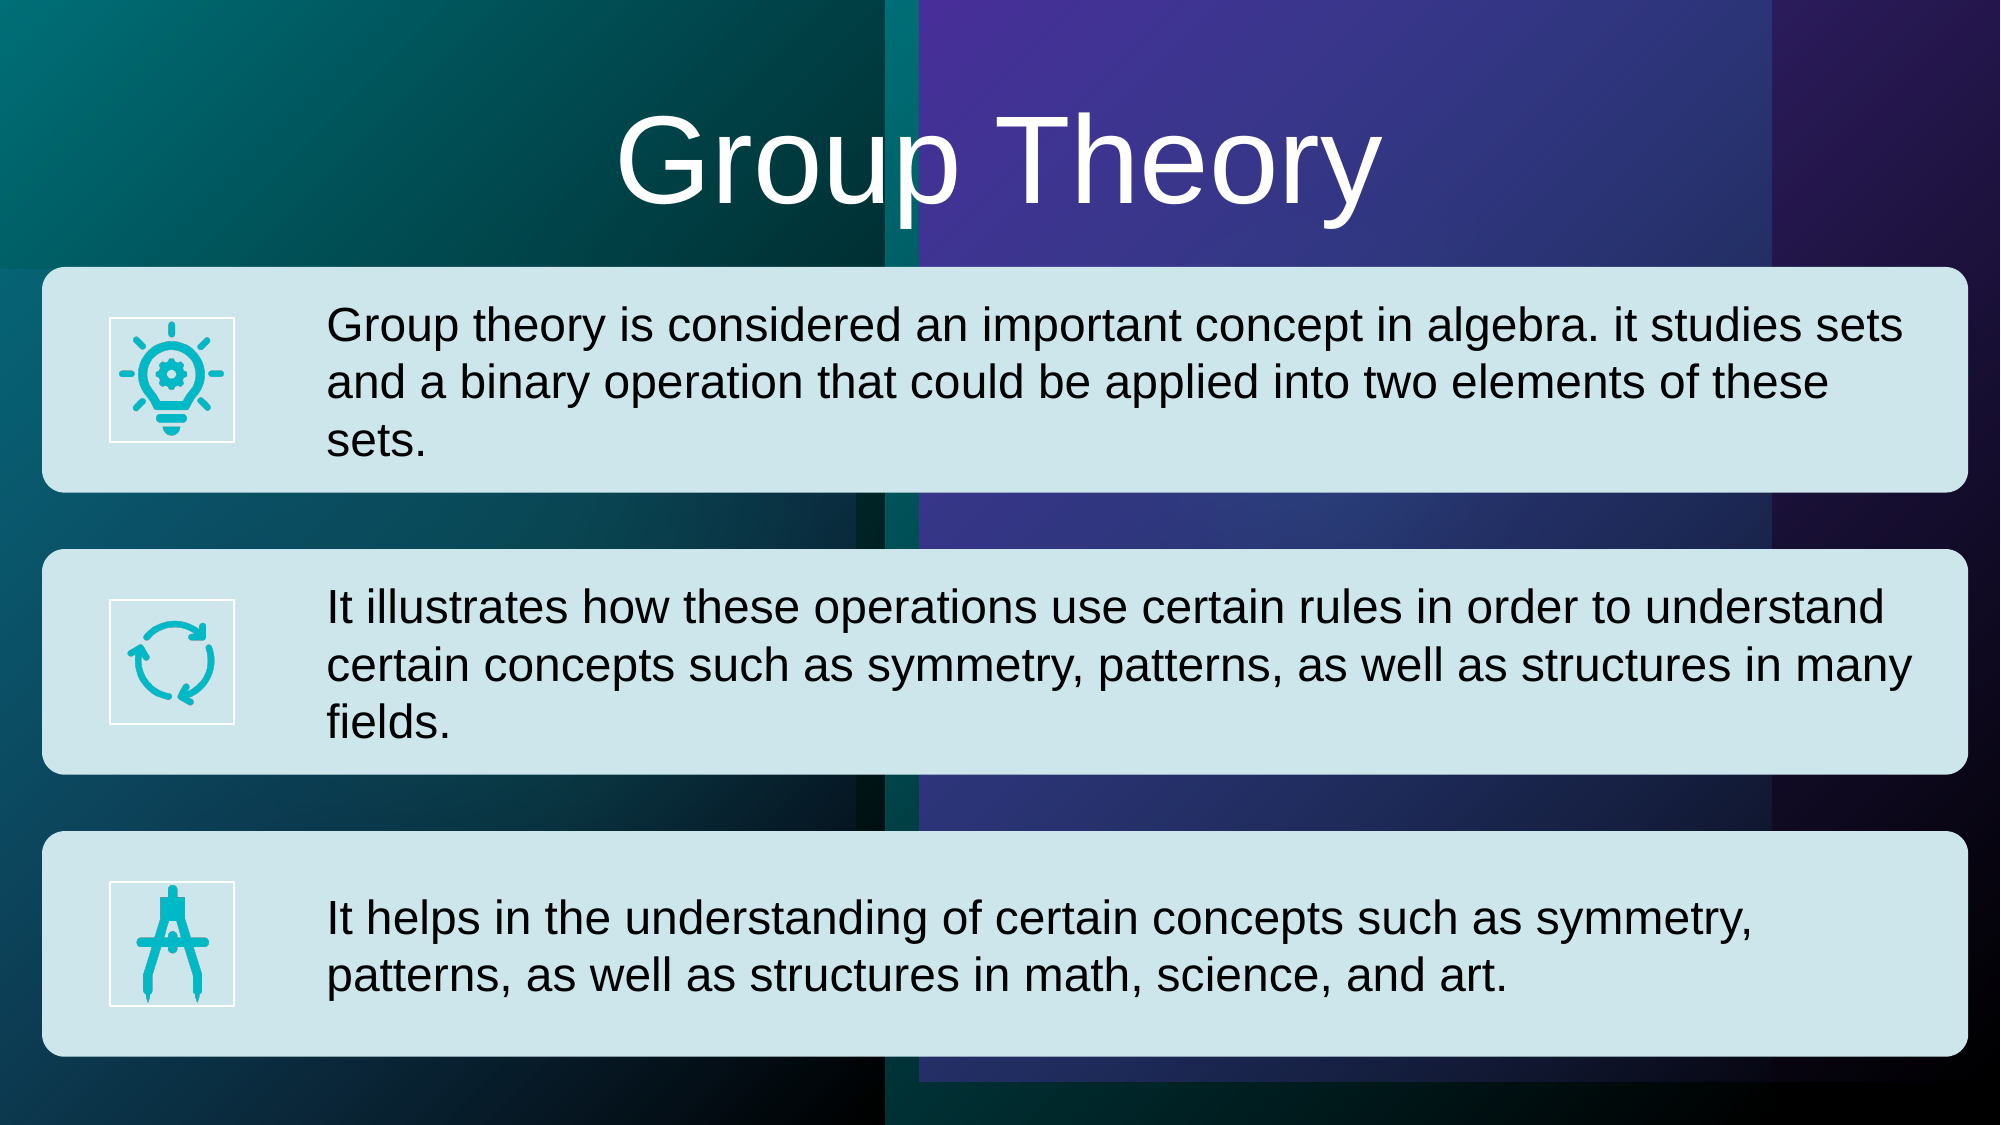

# Group Theory
Group theory is considered an important concept in algebra. it studies sets and a binary operation that could be applied into two elements of these sets.
It illustrates how these operations use certain rules in order to understand certain concepts such as symmetry, patterns, as well as structures in many fields.
It helps in the understanding of certain concepts such as symmetry, patterns, as well as structures in math, science, and art.